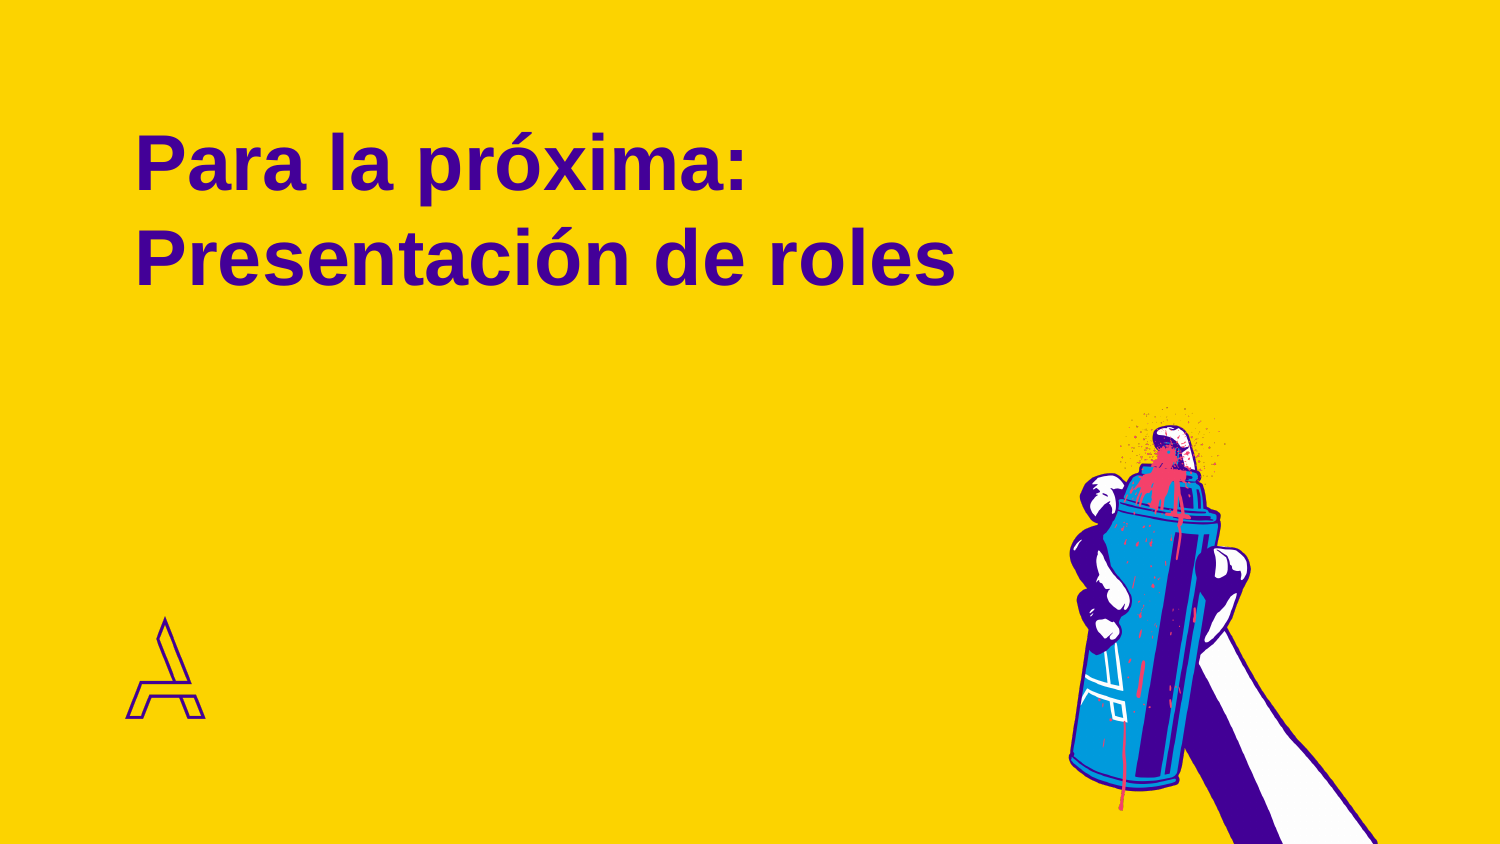

# Para la próxima:
Presentación de roles